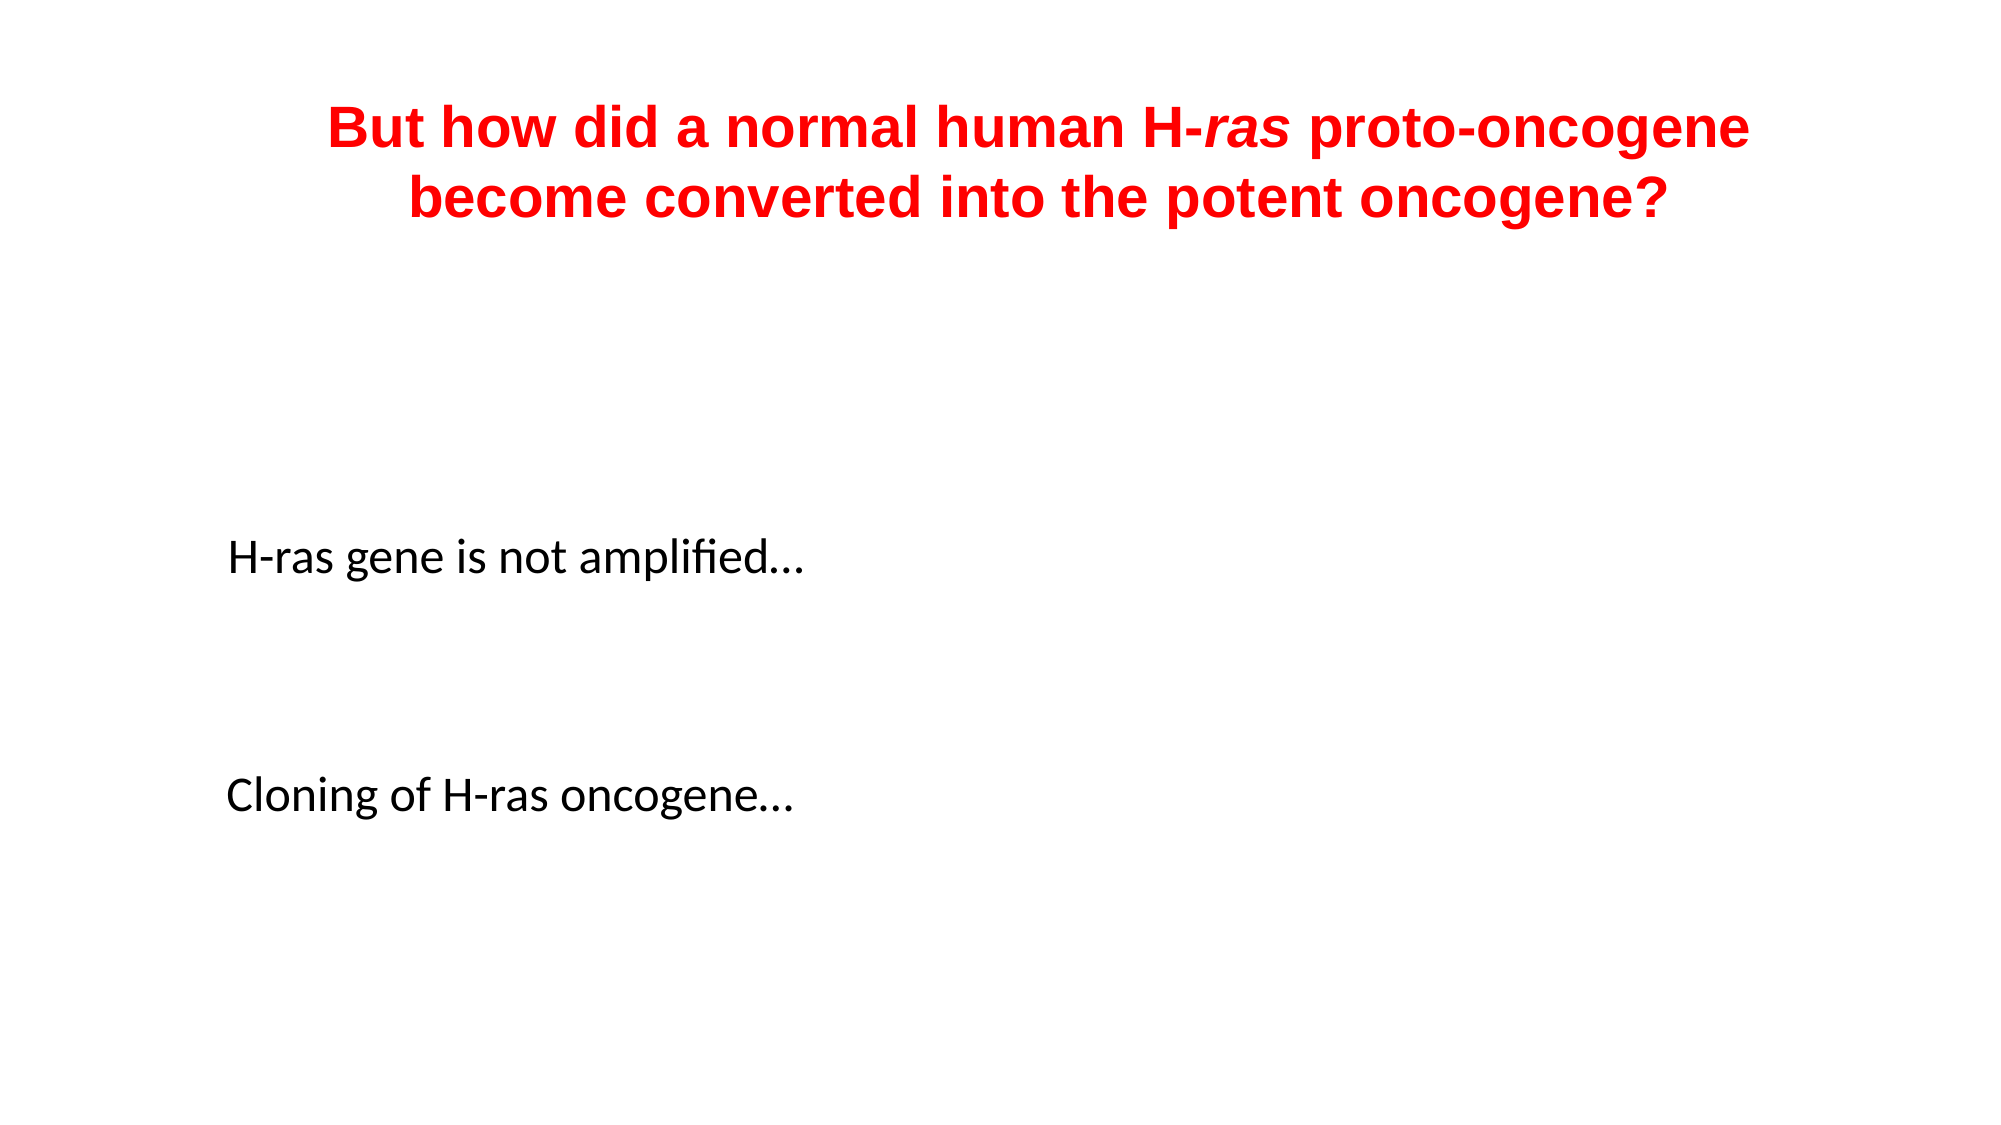

But how did a normal human H-ras proto-oncogene become converted into the potent oncogene?
H-ras gene is not amplified…
Cloning of H-ras oncogene…